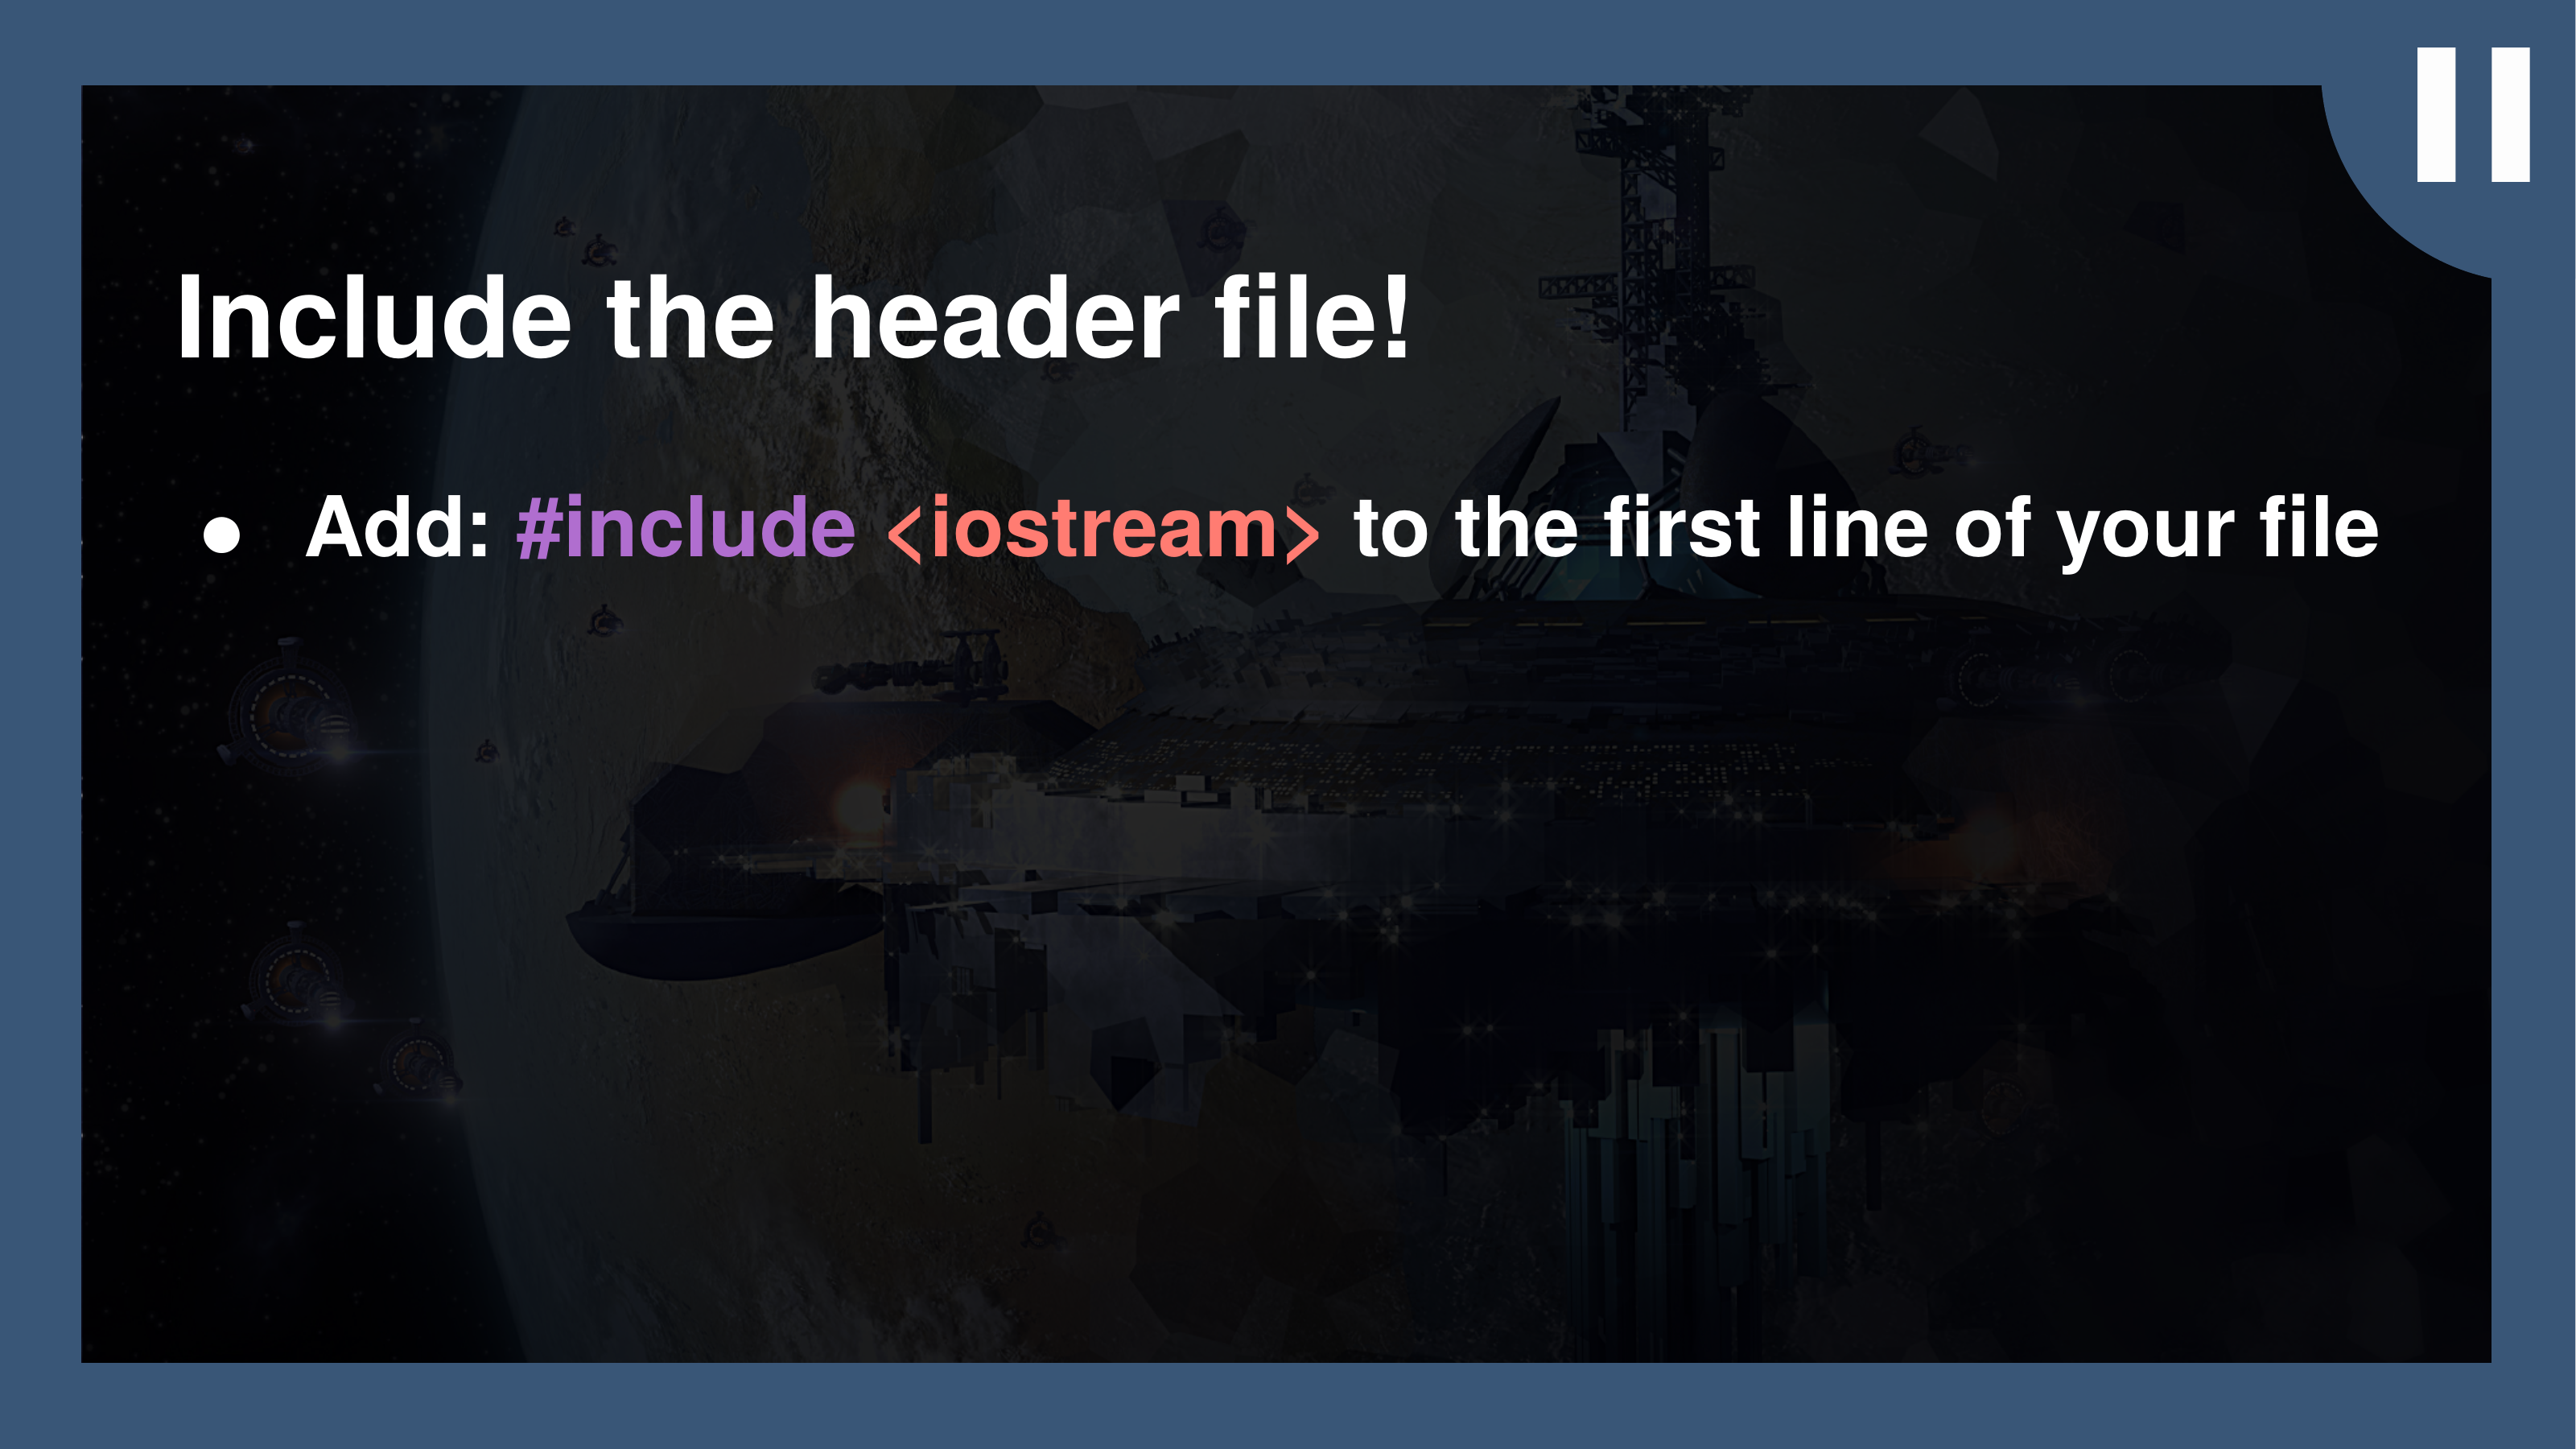

Include the header file!
Add: #include <iostream> to the first line of your file